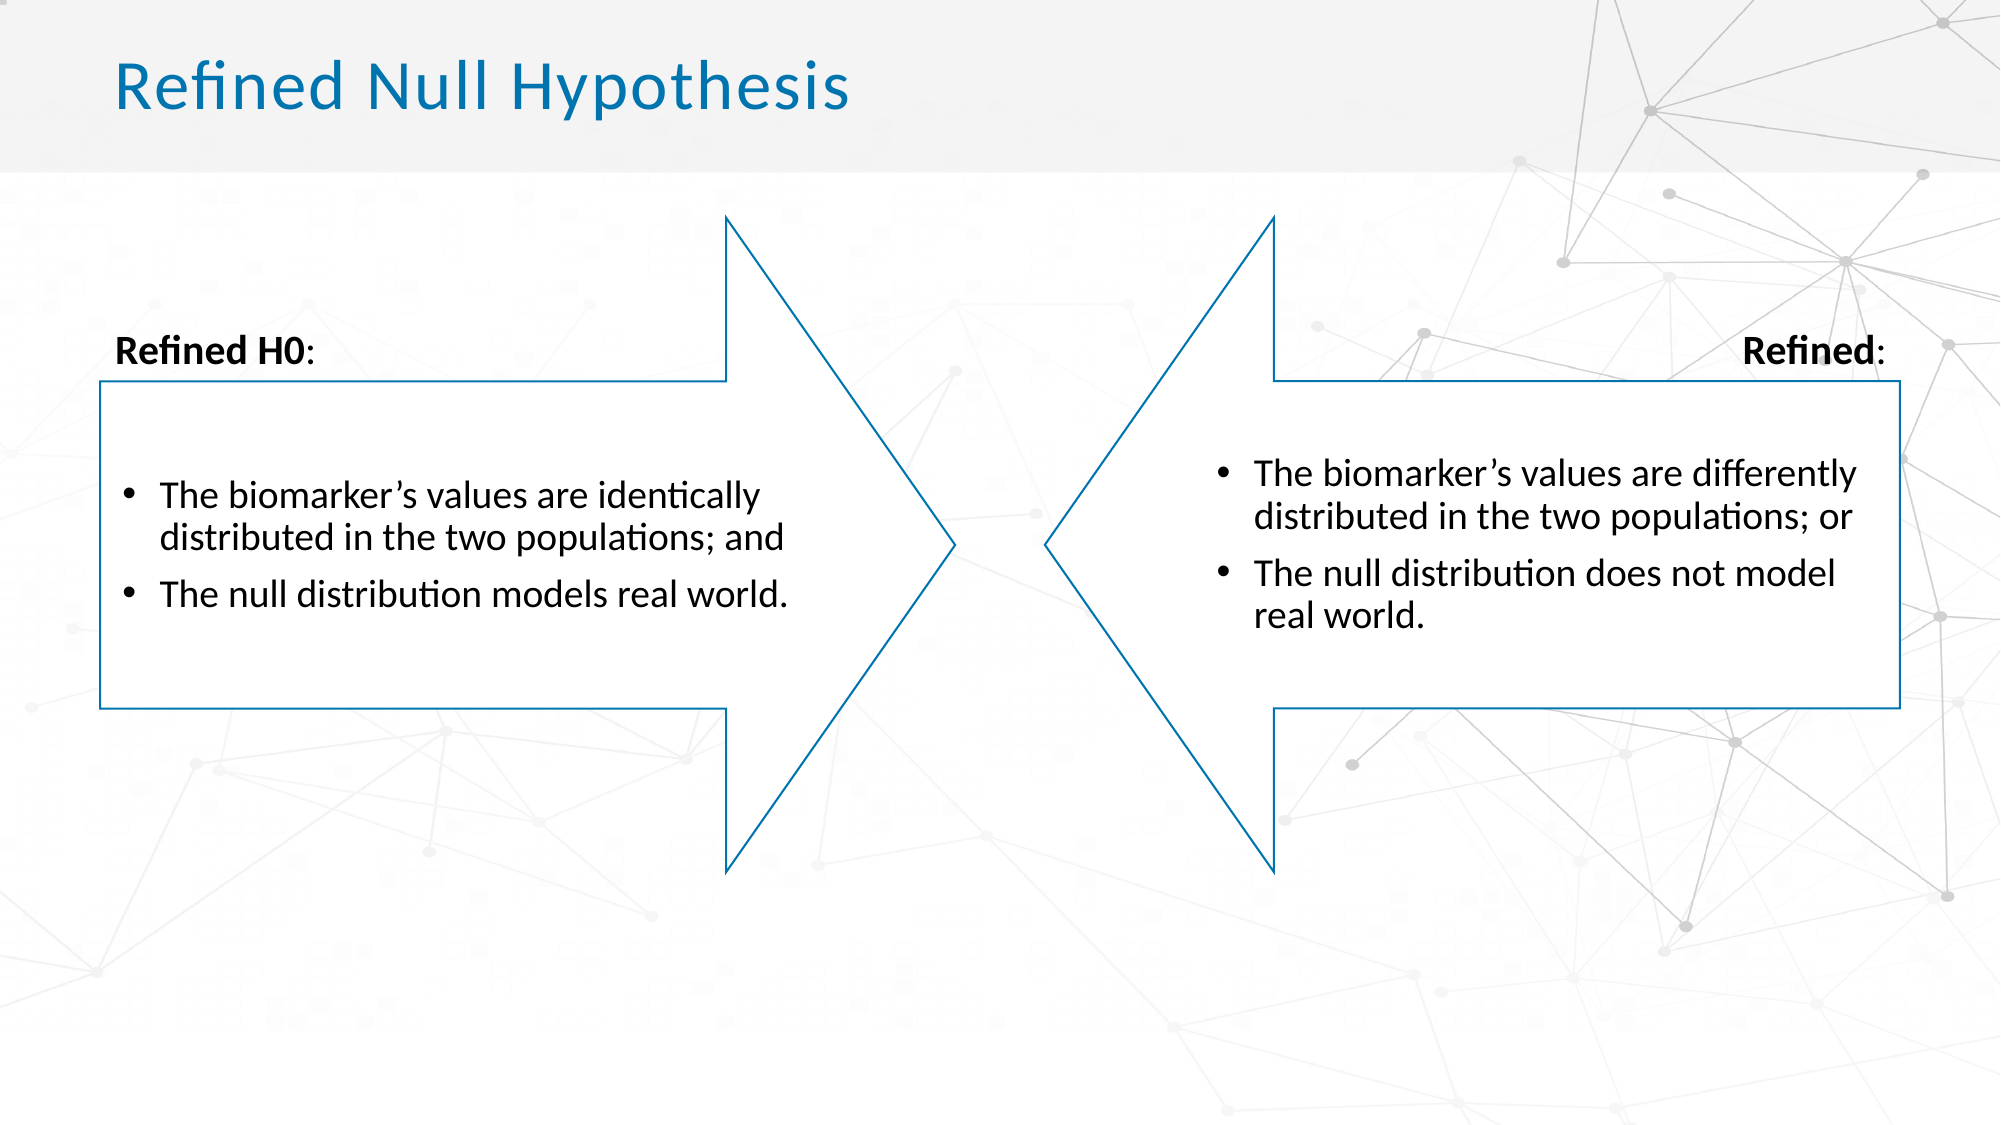

# Refined Null Hypothesis

The biomarker’s values are identically distributed in the two populations; and
The null distribution models real world.

The biomarker’s values are differently distributed in the two populations; or
The null distribution does not model real world.
Refined H0:
Refined: